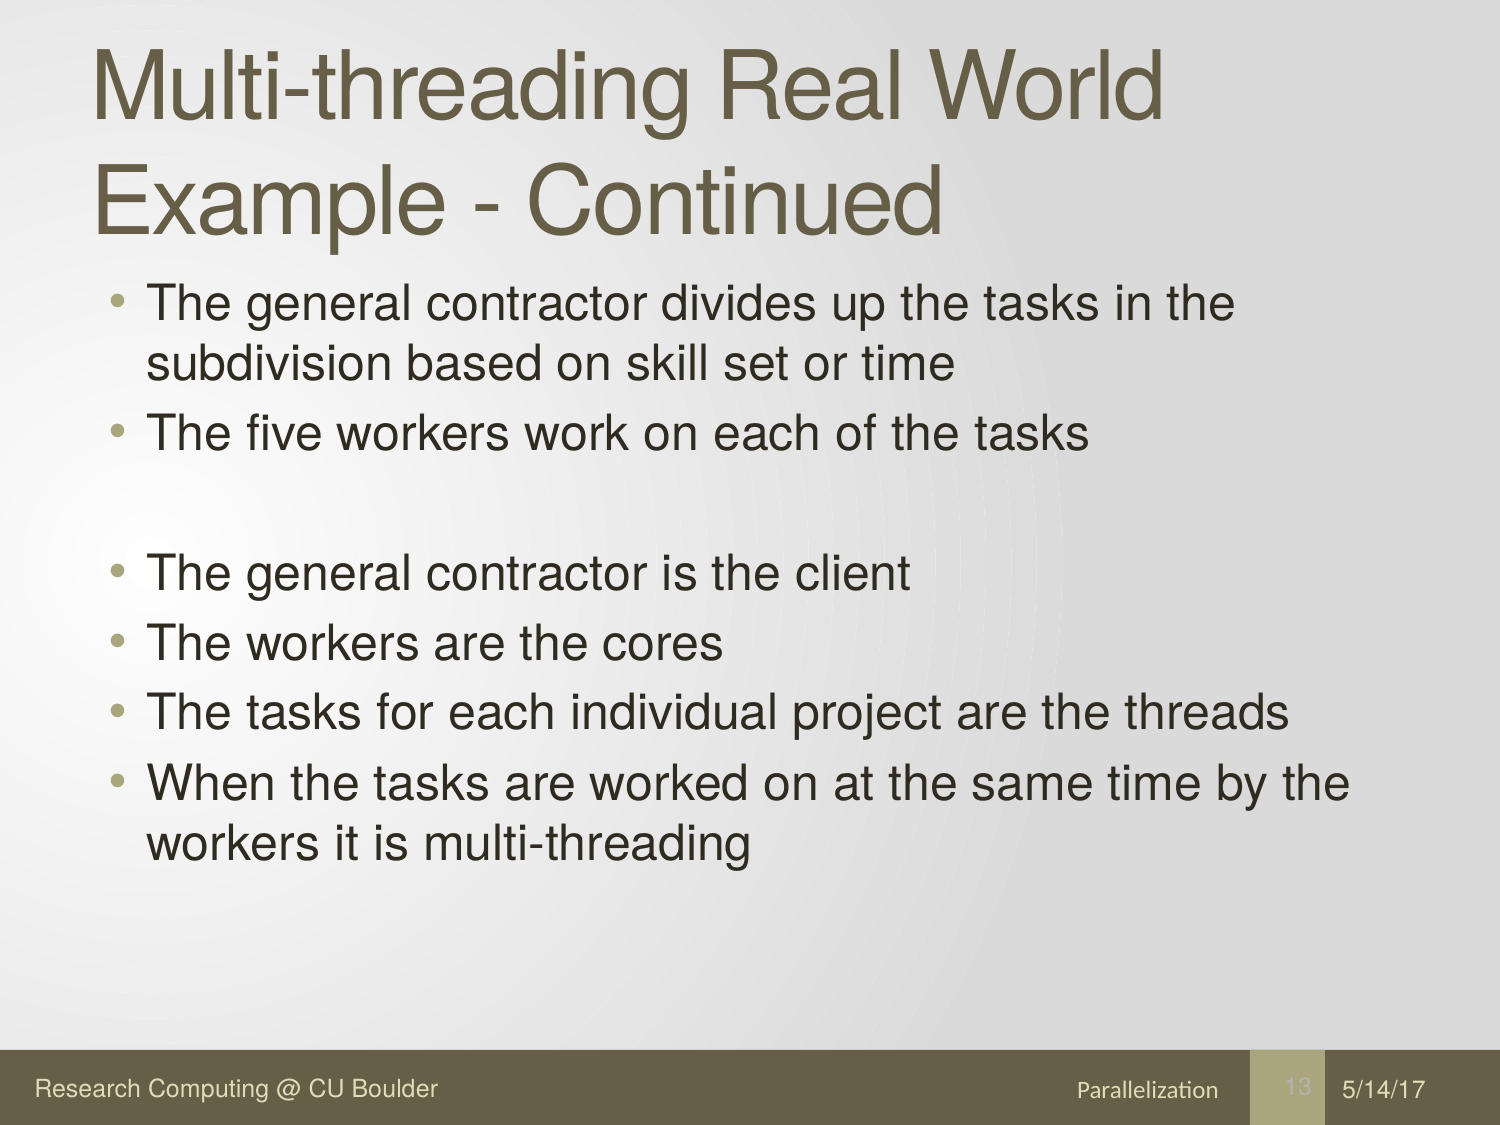

# Multi-threading Real World Example - Continued
The general contractor divides up the tasks in the subdivision based on skill set or time
The five workers work on each of the tasks

The general contractor is the client
The workers are the cores
The tasks for each individual project are the threads
When the tasks are worked on at the same time by the workers it is multi-threading
Parallelization
5/14/17
13